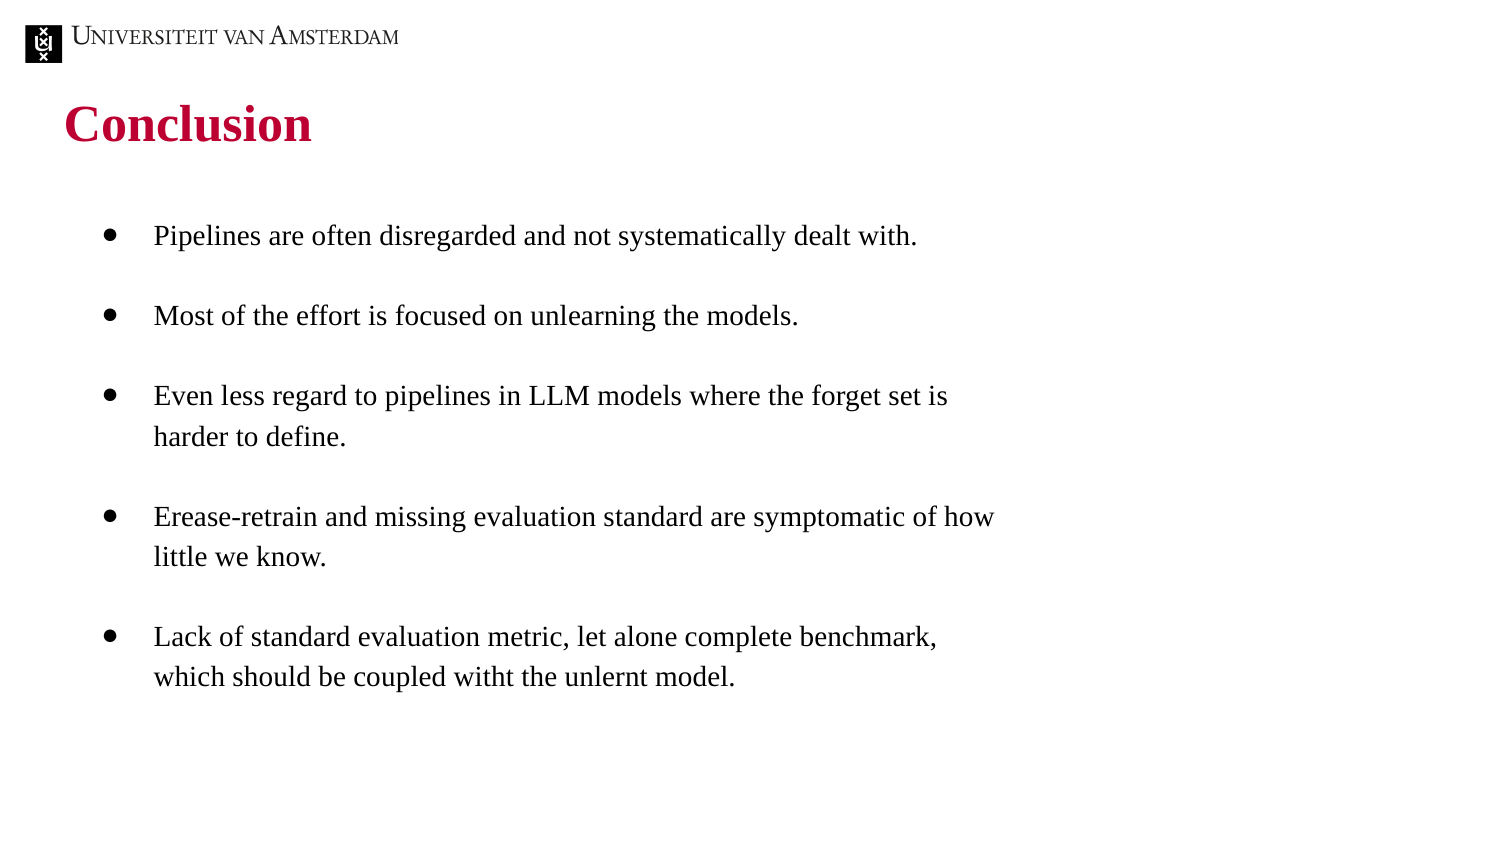

# Conclusion
Pipelines are often disregarded and not systematically dealt with.

Most of the effort is focused on unlearning the models.

Even less regard to pipelines in LLM models where the forget set is harder to define.

Erease-retrain and missing evaluation standard are symptomatic of how little we know.

Lack of standard evaluation metric, let alone complete benchmark, which should be coupled witht the unlernt model.